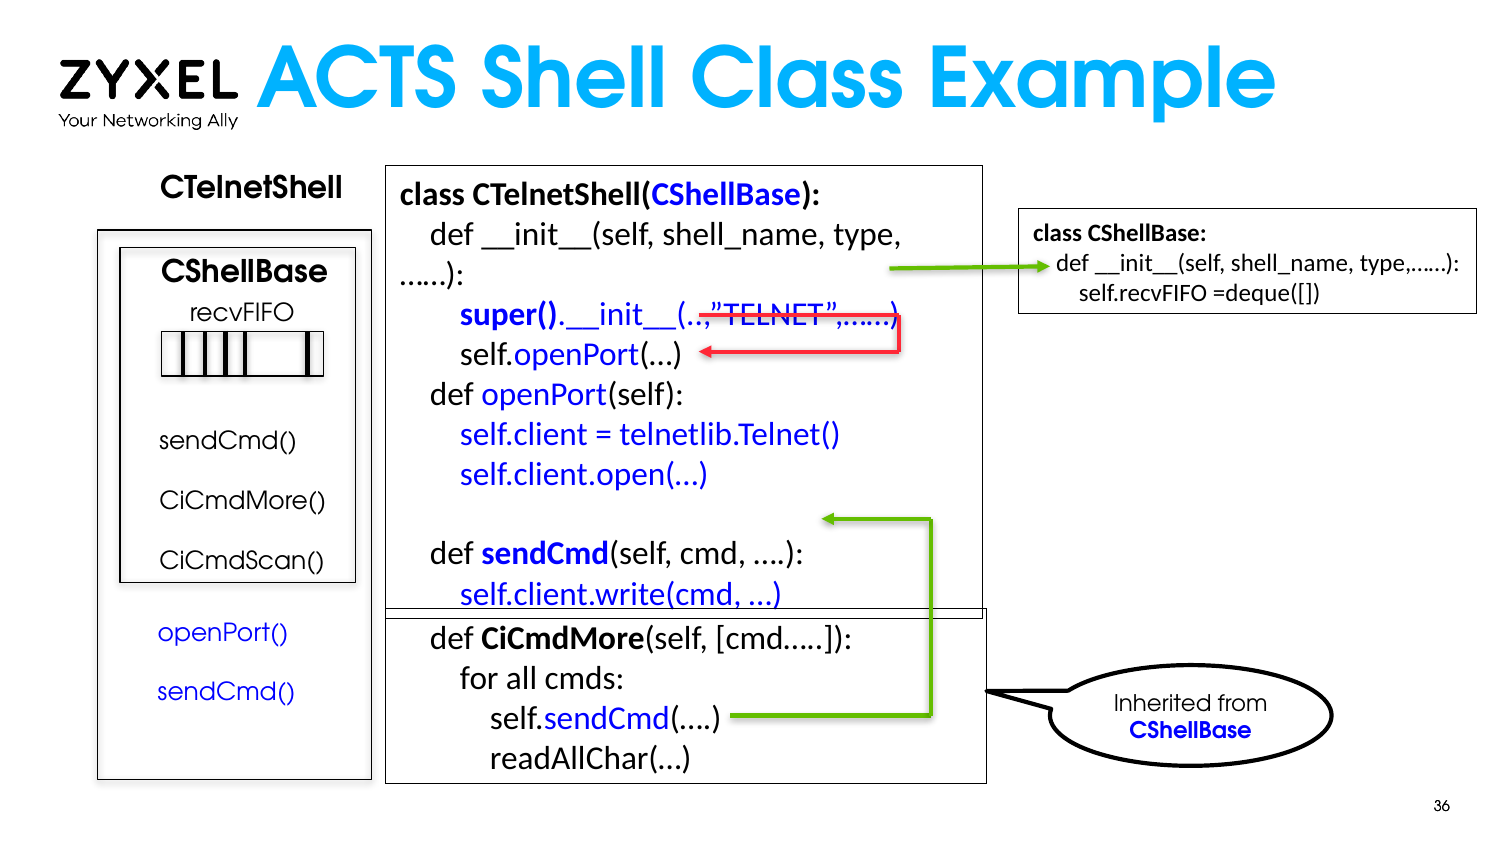

# ACTS Shell Class Example
CTelnetShell
class CTelnetShell(CShellBase):
    def __init__(self, shell_name, type,……):
        super().__init__(..,”TELNET”,……)
        self.openPort(…)
    def openPort(self):
        self.client = telnetlib.Telnet()
        self.client.open(…)

    def sendCmd(self, cmd, ….):
        self.client.write(cmd, …)
class CShellBase:
    def __init__(self, shell_name, type,……):
        self.recvFIFO =deque([])

CShellBase

recvFIFO

sendCmd()

CiCmdMore()

CiCmdScan()
openPort()

sendCmd()

    def CiCmdMore(self, [cmd…..]):
        for all cmds:
            self.sendCmd(….)
            readAllChar(…)
Inherited from
CShellBase